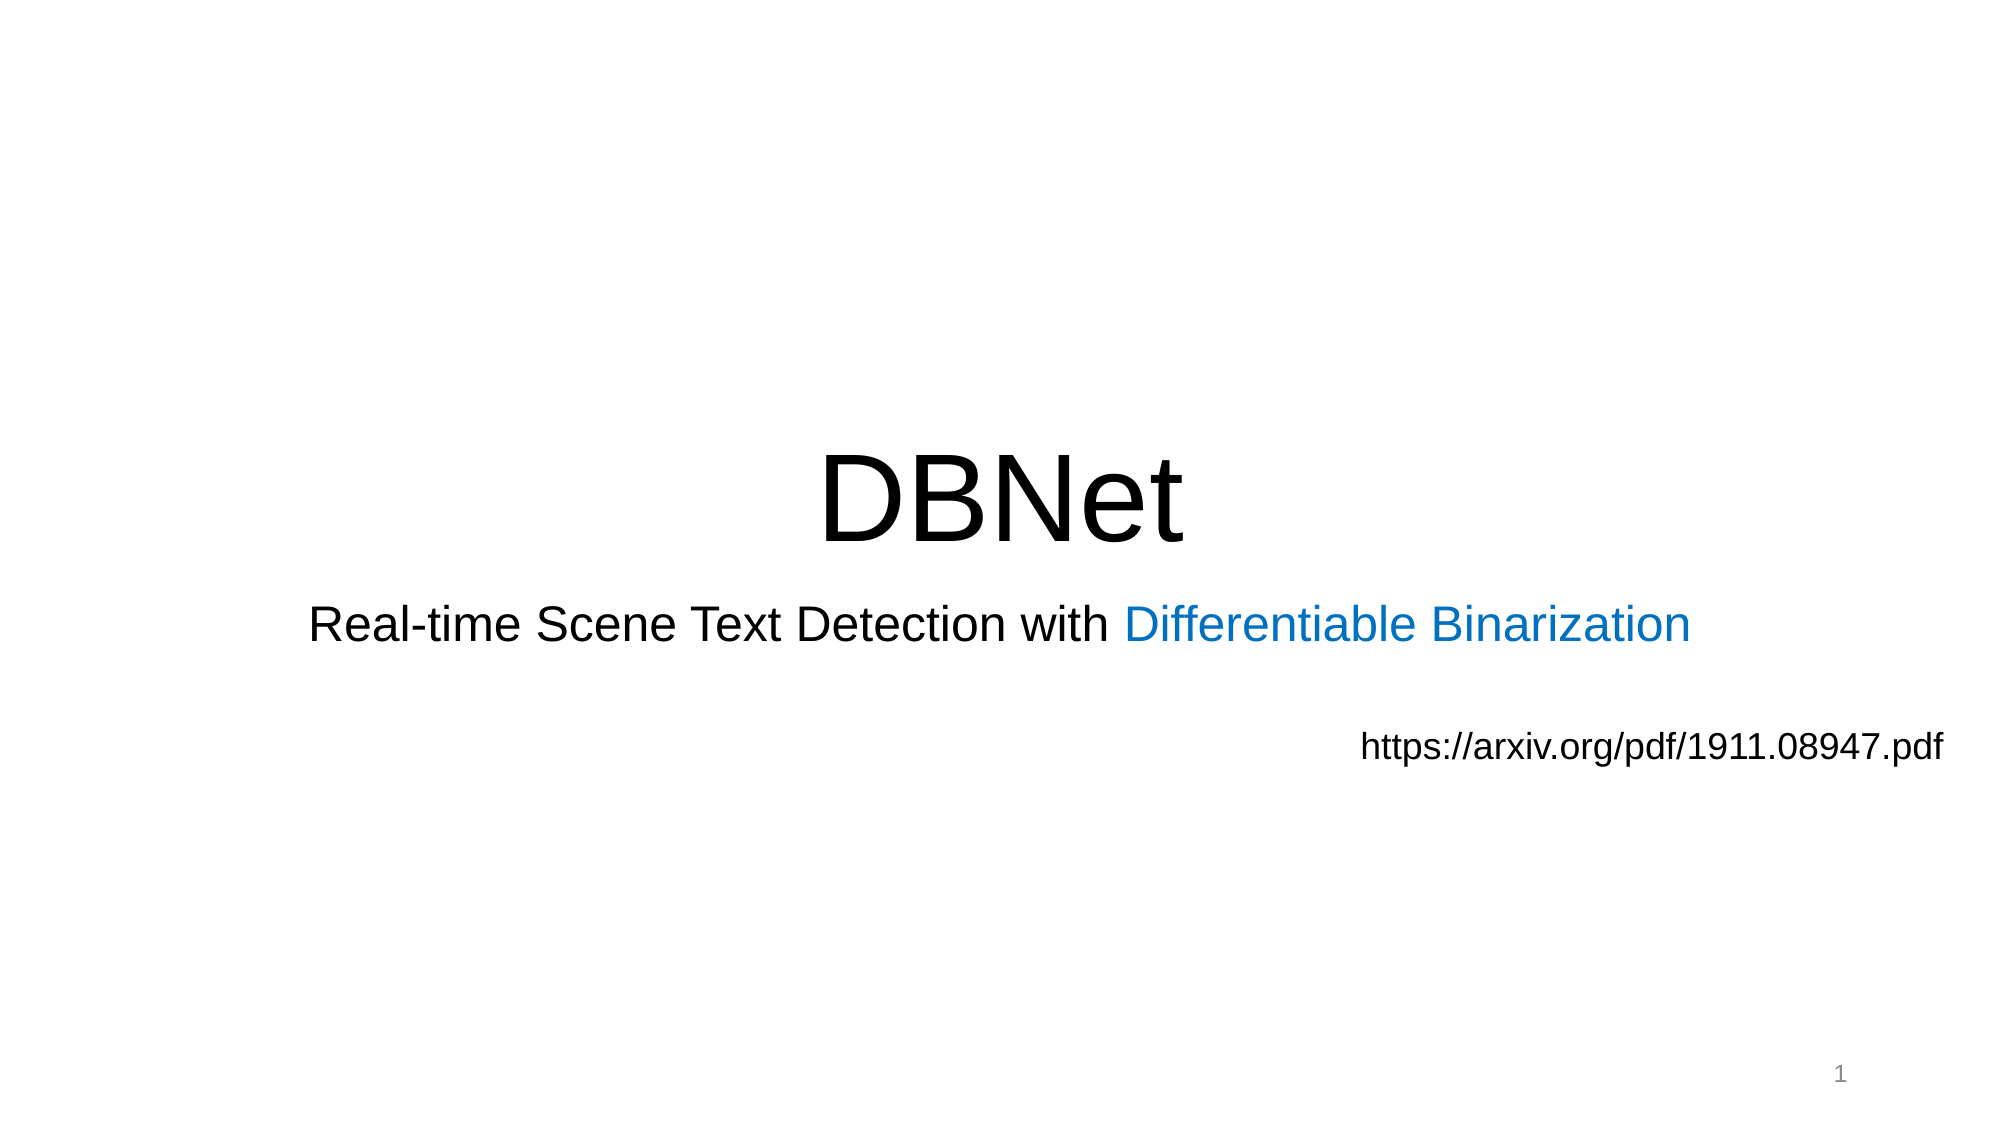

# DBNet
Real-time Scene Text Detection with Differentiable Binarization
https://arxiv.org/pdf/1911.08947.pdf
1